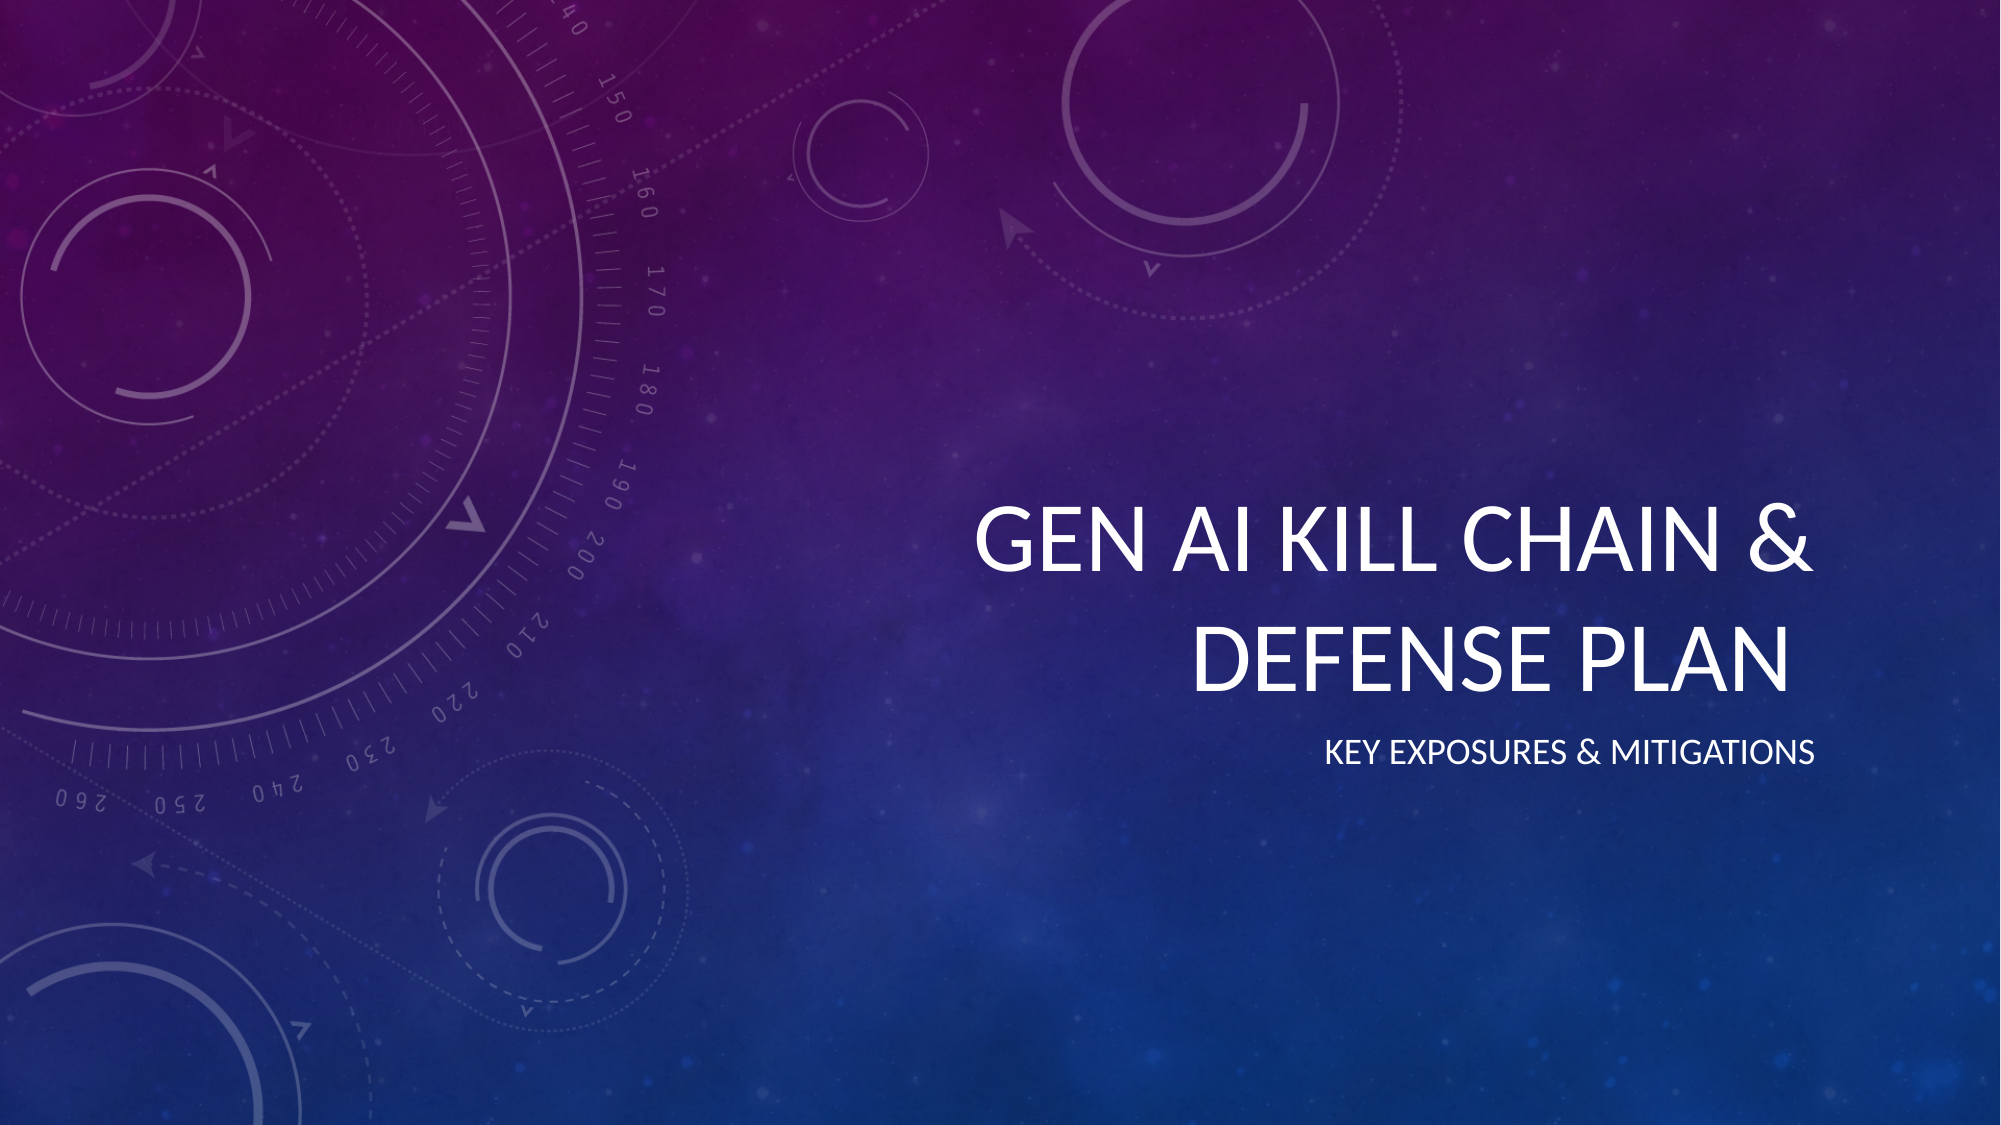

# Gen AI Kill Chain & Defense Plan
Key Exposures & Mitigations